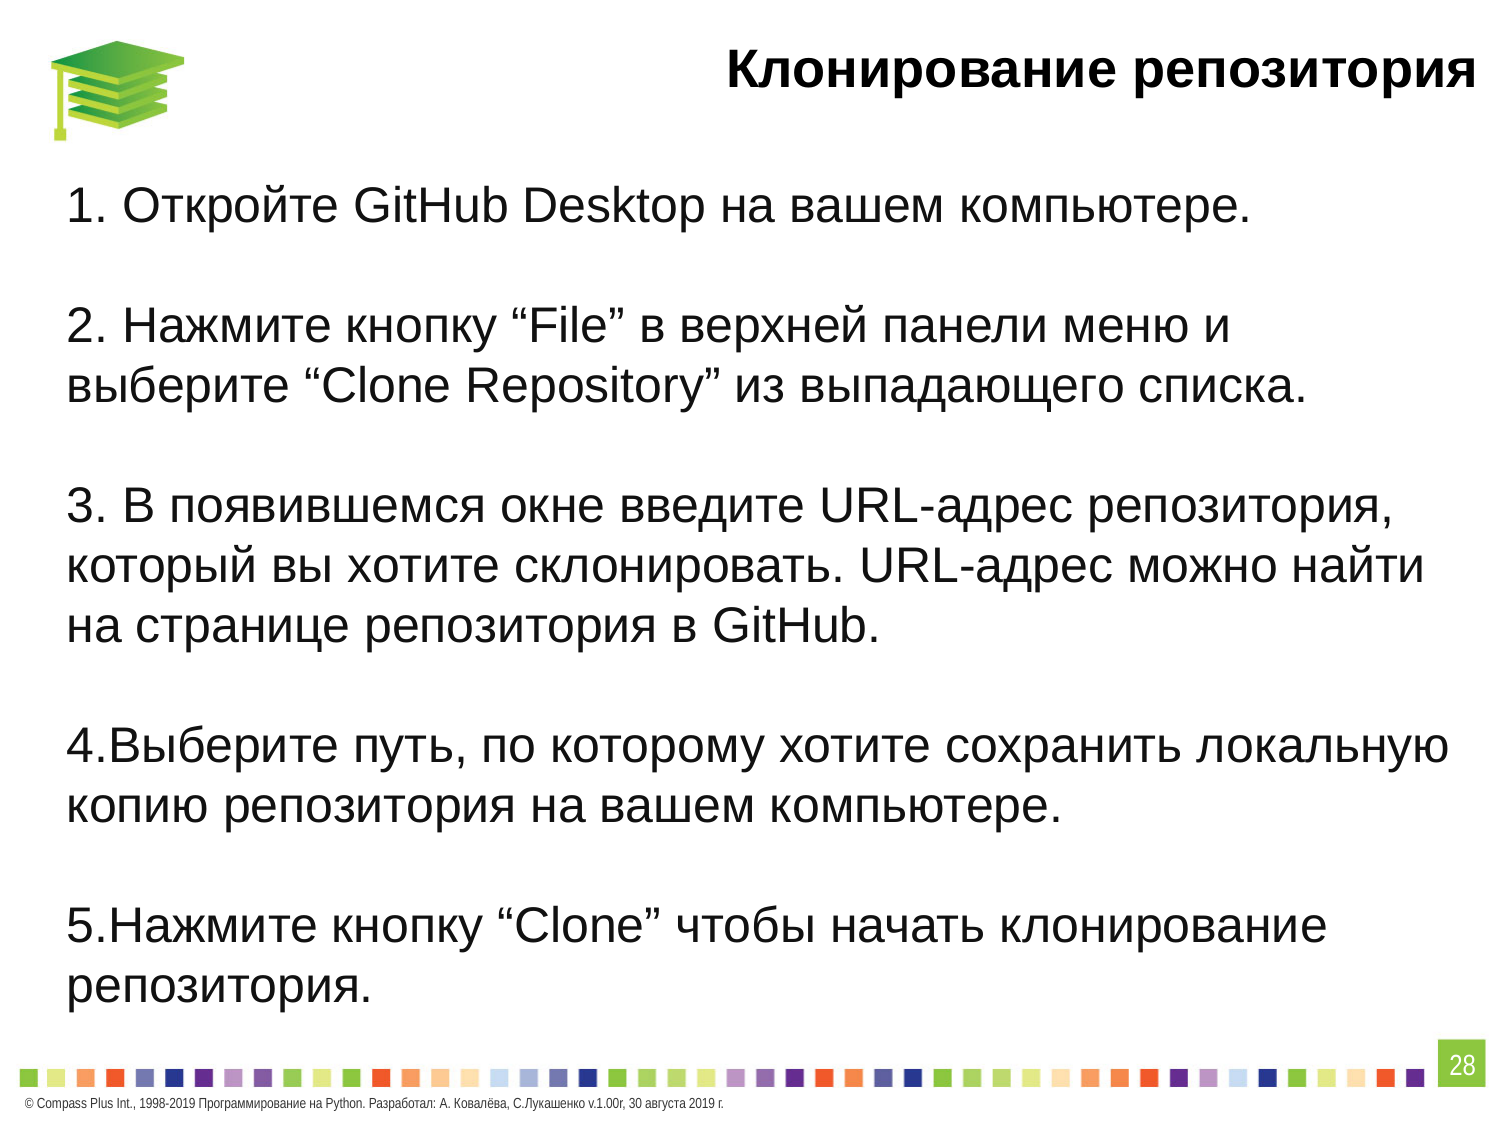

# Клонирование репозитория
1. Откройте GitHub Desktop на вашем компьютере.

2. Нажмите кнопку “File” в верхней панели меню и выберите “Clone Repository” из выпадающего списка.

3. В появившемся окне введите URL-адрес репозитория, который вы хотите склонировать. URL-адрес можно найти на странице репозитория в GitHub.

4.Выберите путь, по которому хотите сохранить локальную копию репозитория на вашем компьютере.

5.Нажмите кнопку “Clone” чтобы начать клонирование репозитория.